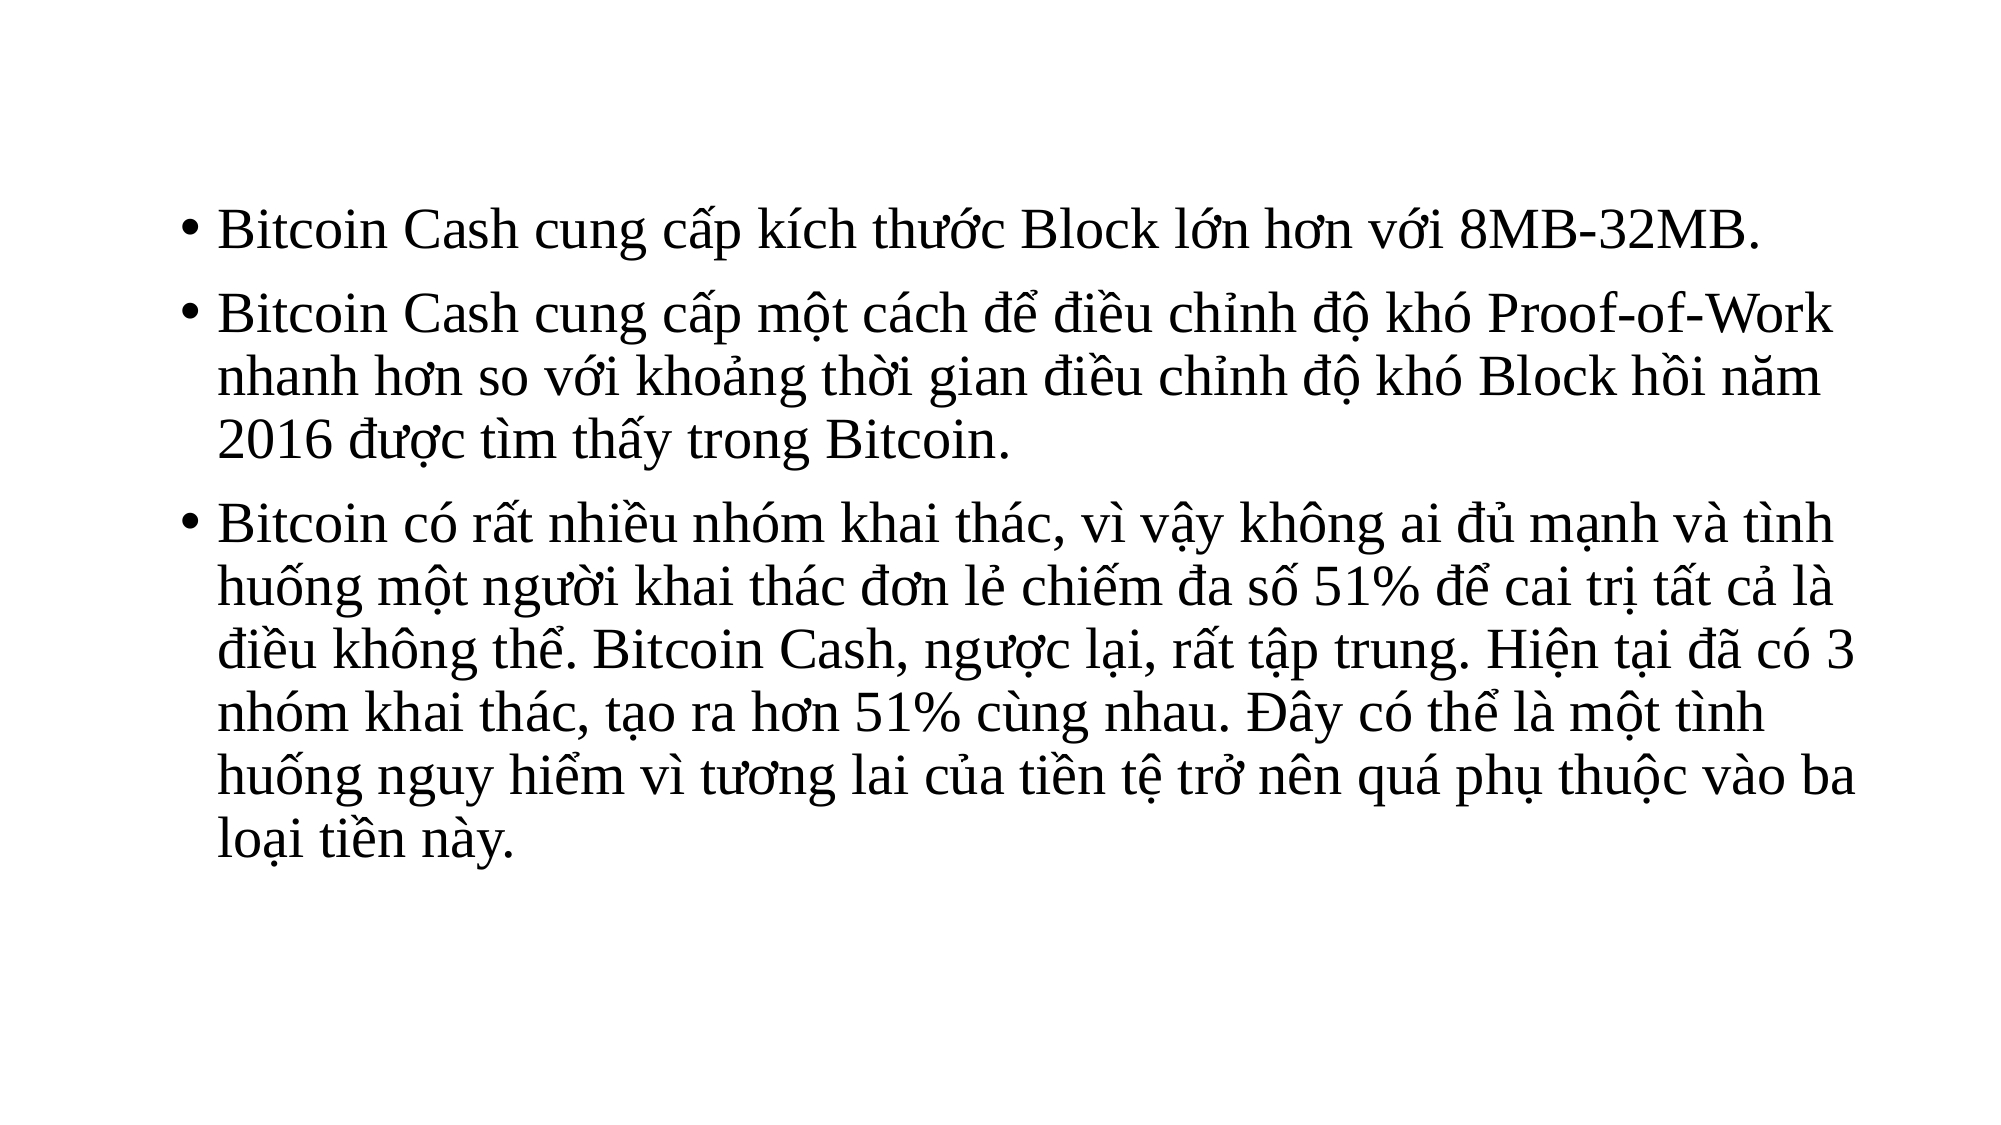

Bitcoin Cash cung cấp kích thước Block lớn hơn với 8MB-32MB.
Bitcoin Cash cung cấp một cách để điều chỉnh độ khó Proof-of-Work nhanh hơn so với khoảng thời gian điều chỉnh độ khó Block hồi năm 2016 được tìm thấy trong Bitcoin.
Bitcoin có rất nhiều nhóm khai thác, vì vậy không ai đủ mạnh và tình huống một người khai thác đơn lẻ chiếm đa số 51% để cai trị tất cả là điều không thể. Bitcoin Cash, ngược lại, rất tập trung. Hiện tại đã có 3 nhóm khai thác, tạo ra hơn 51% cùng nhau. Đây có thể là một tình huống nguy hiểm vì tương lai của tiền tệ trở nên quá phụ thuộc vào ba loại tiền này.